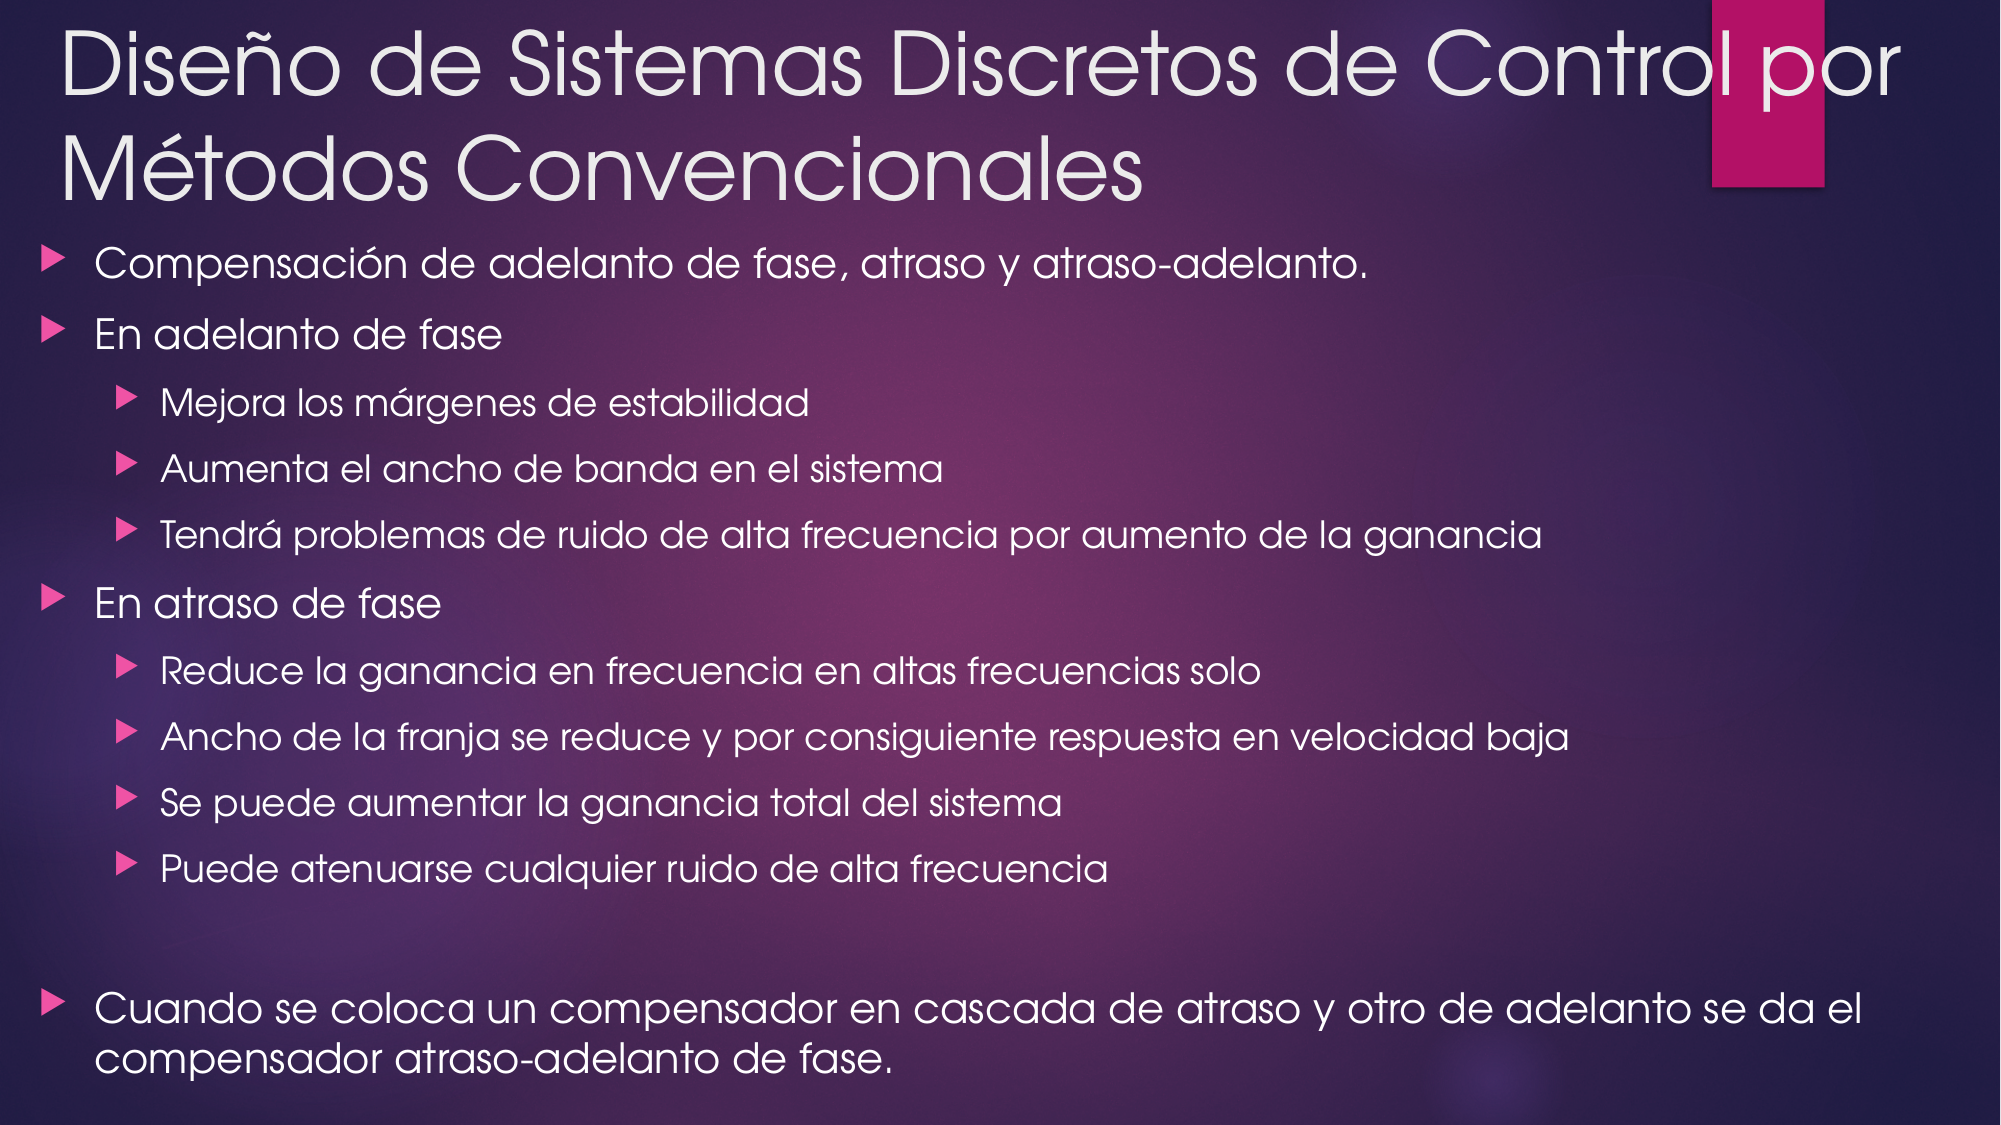

# Diseño de Sistemas Discretos de Control por Métodos Convencionales
Compensación de adelanto de fase, atraso y atraso-adelanto.
En adelanto de fase
Mejora los márgenes de estabilidad
Aumenta el ancho de banda en el sistema
Tendrá problemas de ruido de alta frecuencia por aumento de la ganancia
En atraso de fase
Reduce la ganancia en frecuencia en altas frecuencias solo
Ancho de la franja se reduce y por consiguiente respuesta en velocidad baja
Se puede aumentar la ganancia total del sistema
Puede atenuarse cualquier ruido de alta frecuencia

Cuando se coloca un compensador en cascada de atraso y otro de adelanto se da el compensador atraso-adelanto de fase.